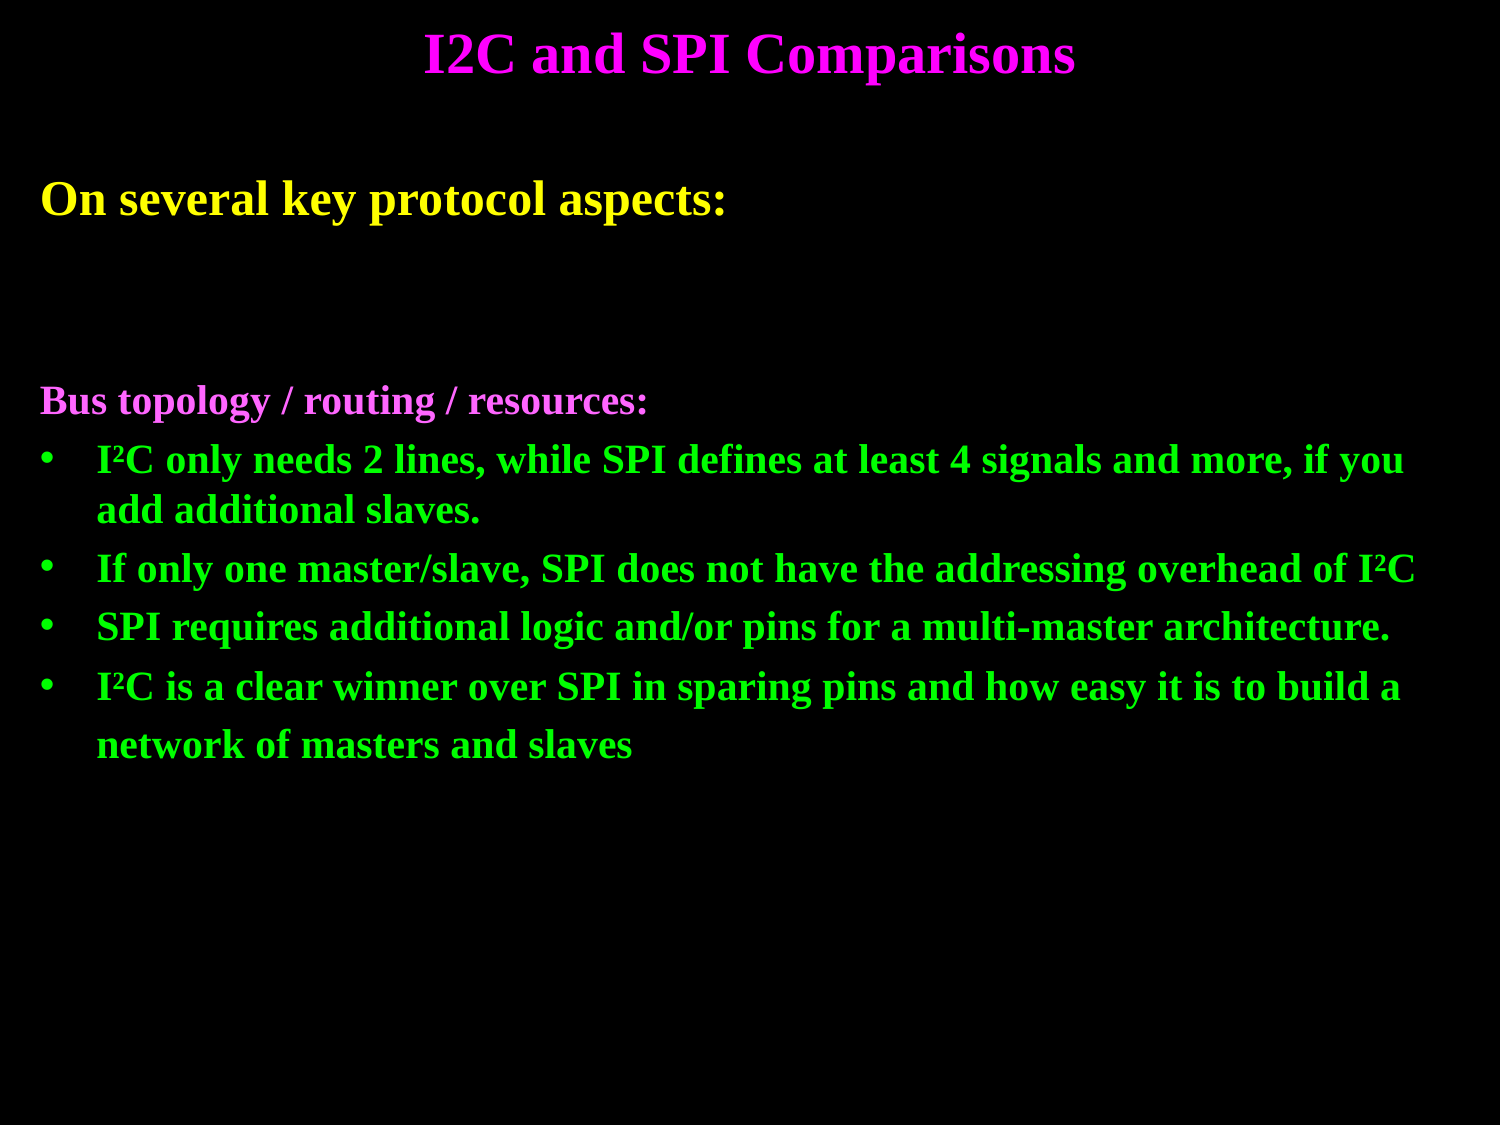

I2C and SPI Comparisons
On several key protocol aspects:

Bus topology / routing / resources:
I²C only needs 2 lines, while SPI defines at least 4 signals and more, if you add additional slaves.
If only one master/slave, SPI does not have the addressing overhead of I²C
SPI requires additional logic and/or pins for a multi-master architecture.
I²C is a clear winner over SPI in sparing pins and how easy it is to build a network of masters and slaves.